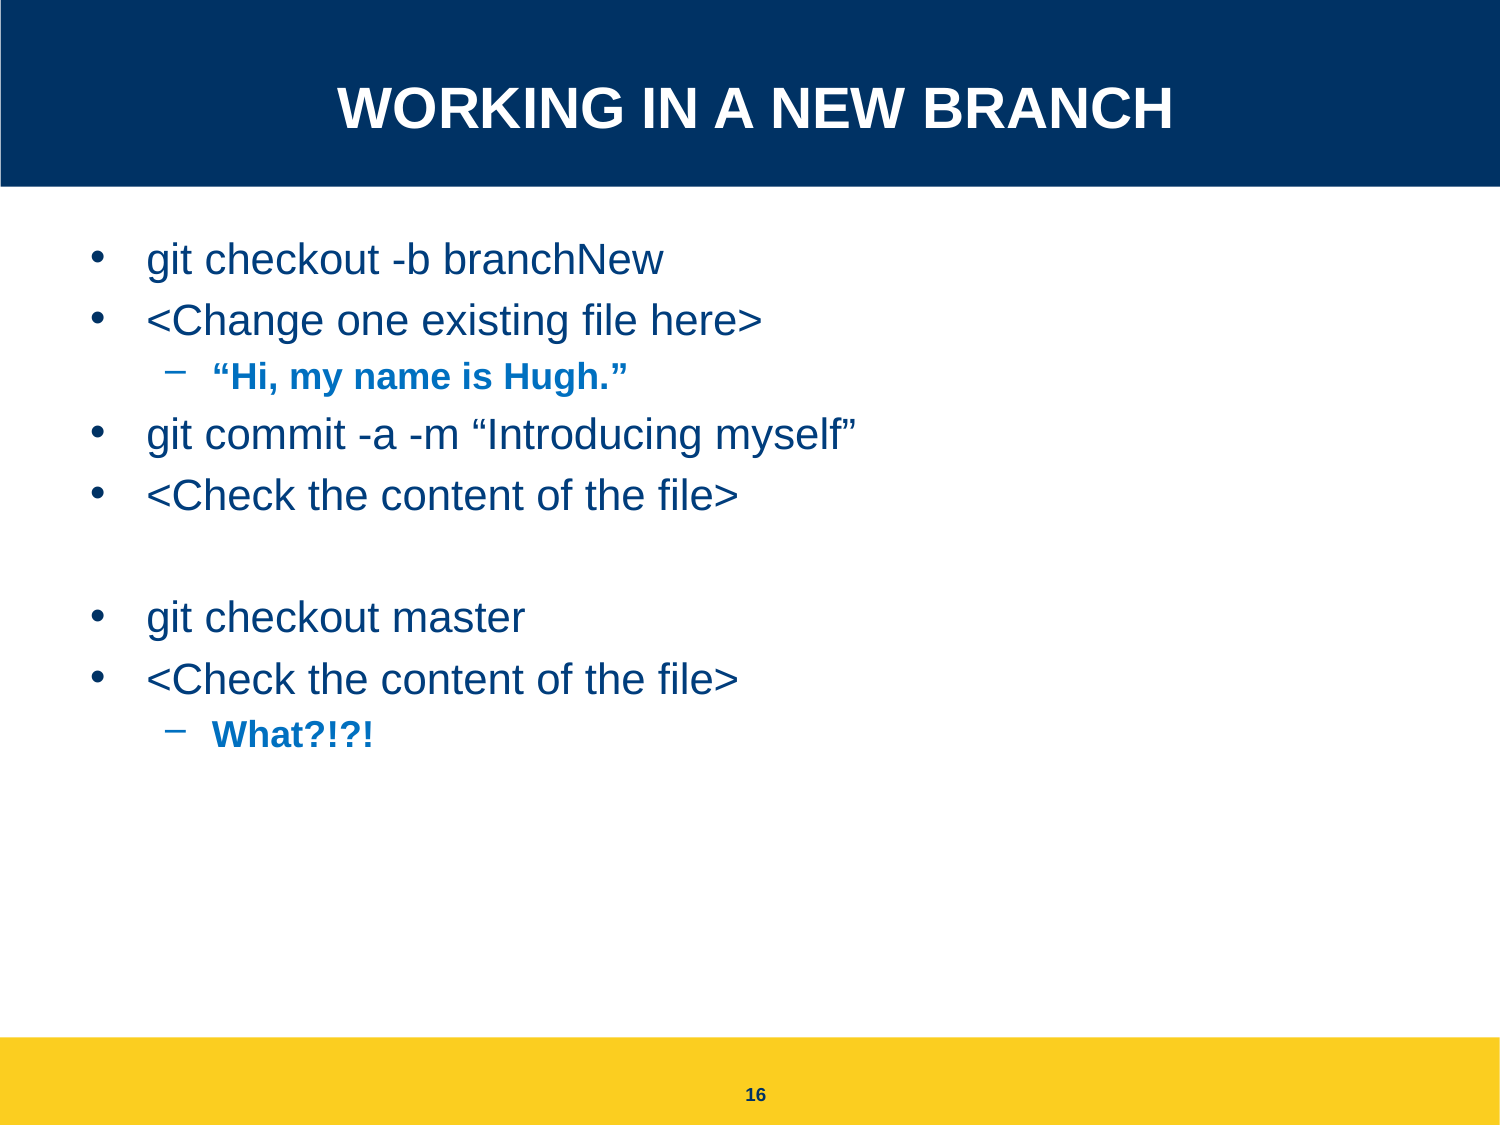

# Working in a new Branch
git checkout -b branchNew
<Change one existing file here>
“Hi, my name is Hugh.”
git commit -a -m “Introducing myself”
<Check the content of the file>

git checkout master
<Check the content of the file>
What?!?!

16